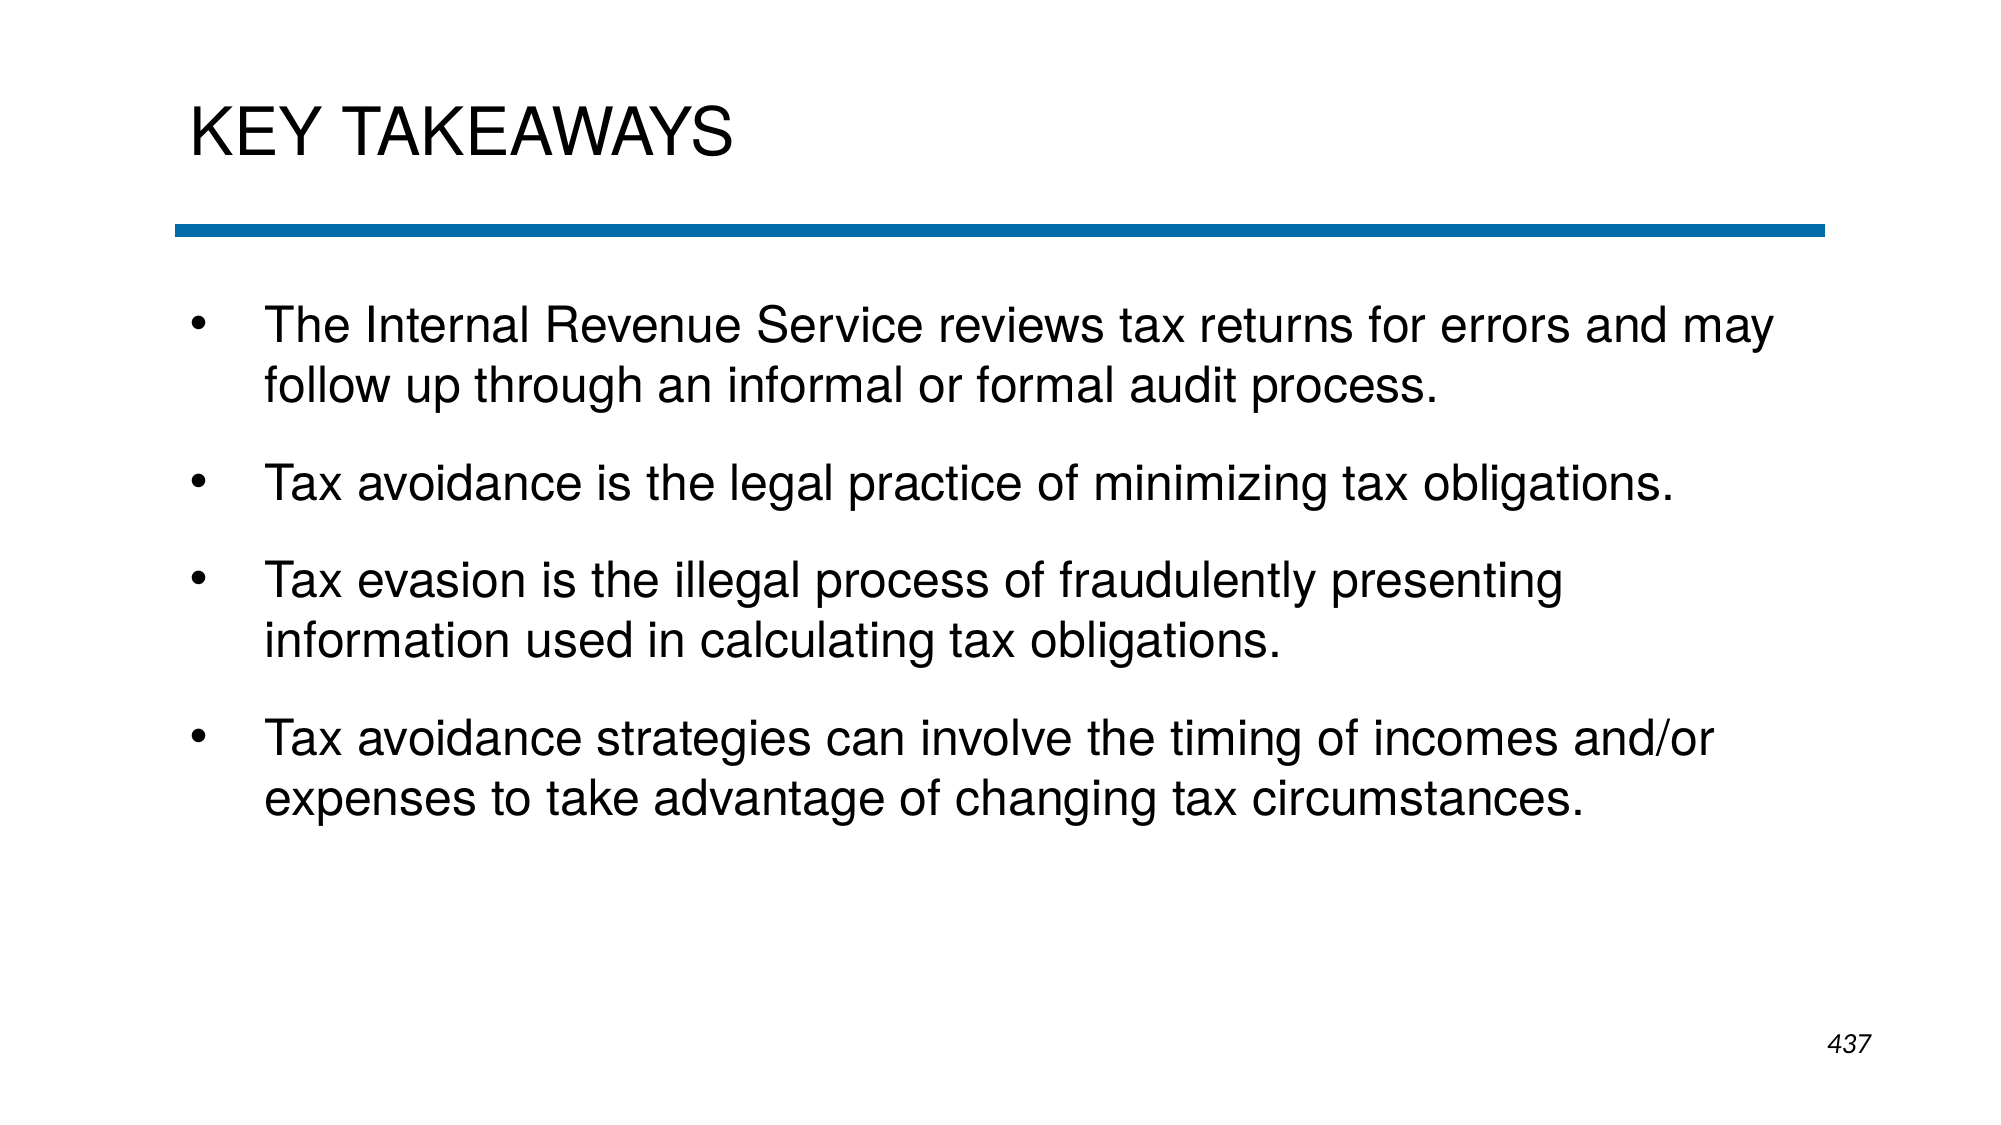

# key takeaways
The Internal Revenue Service reviews tax returns for errors and may follow up through an informal or formal audit process.
Tax avoidance is the legal practice of minimizing tax obligations.
Tax evasion is the illegal process of fraudulently presenting information used in calculating tax obligations.
Tax avoidance strategies can involve the timing of incomes and/or expenses to take advantage of changing tax circumstances.

1-437